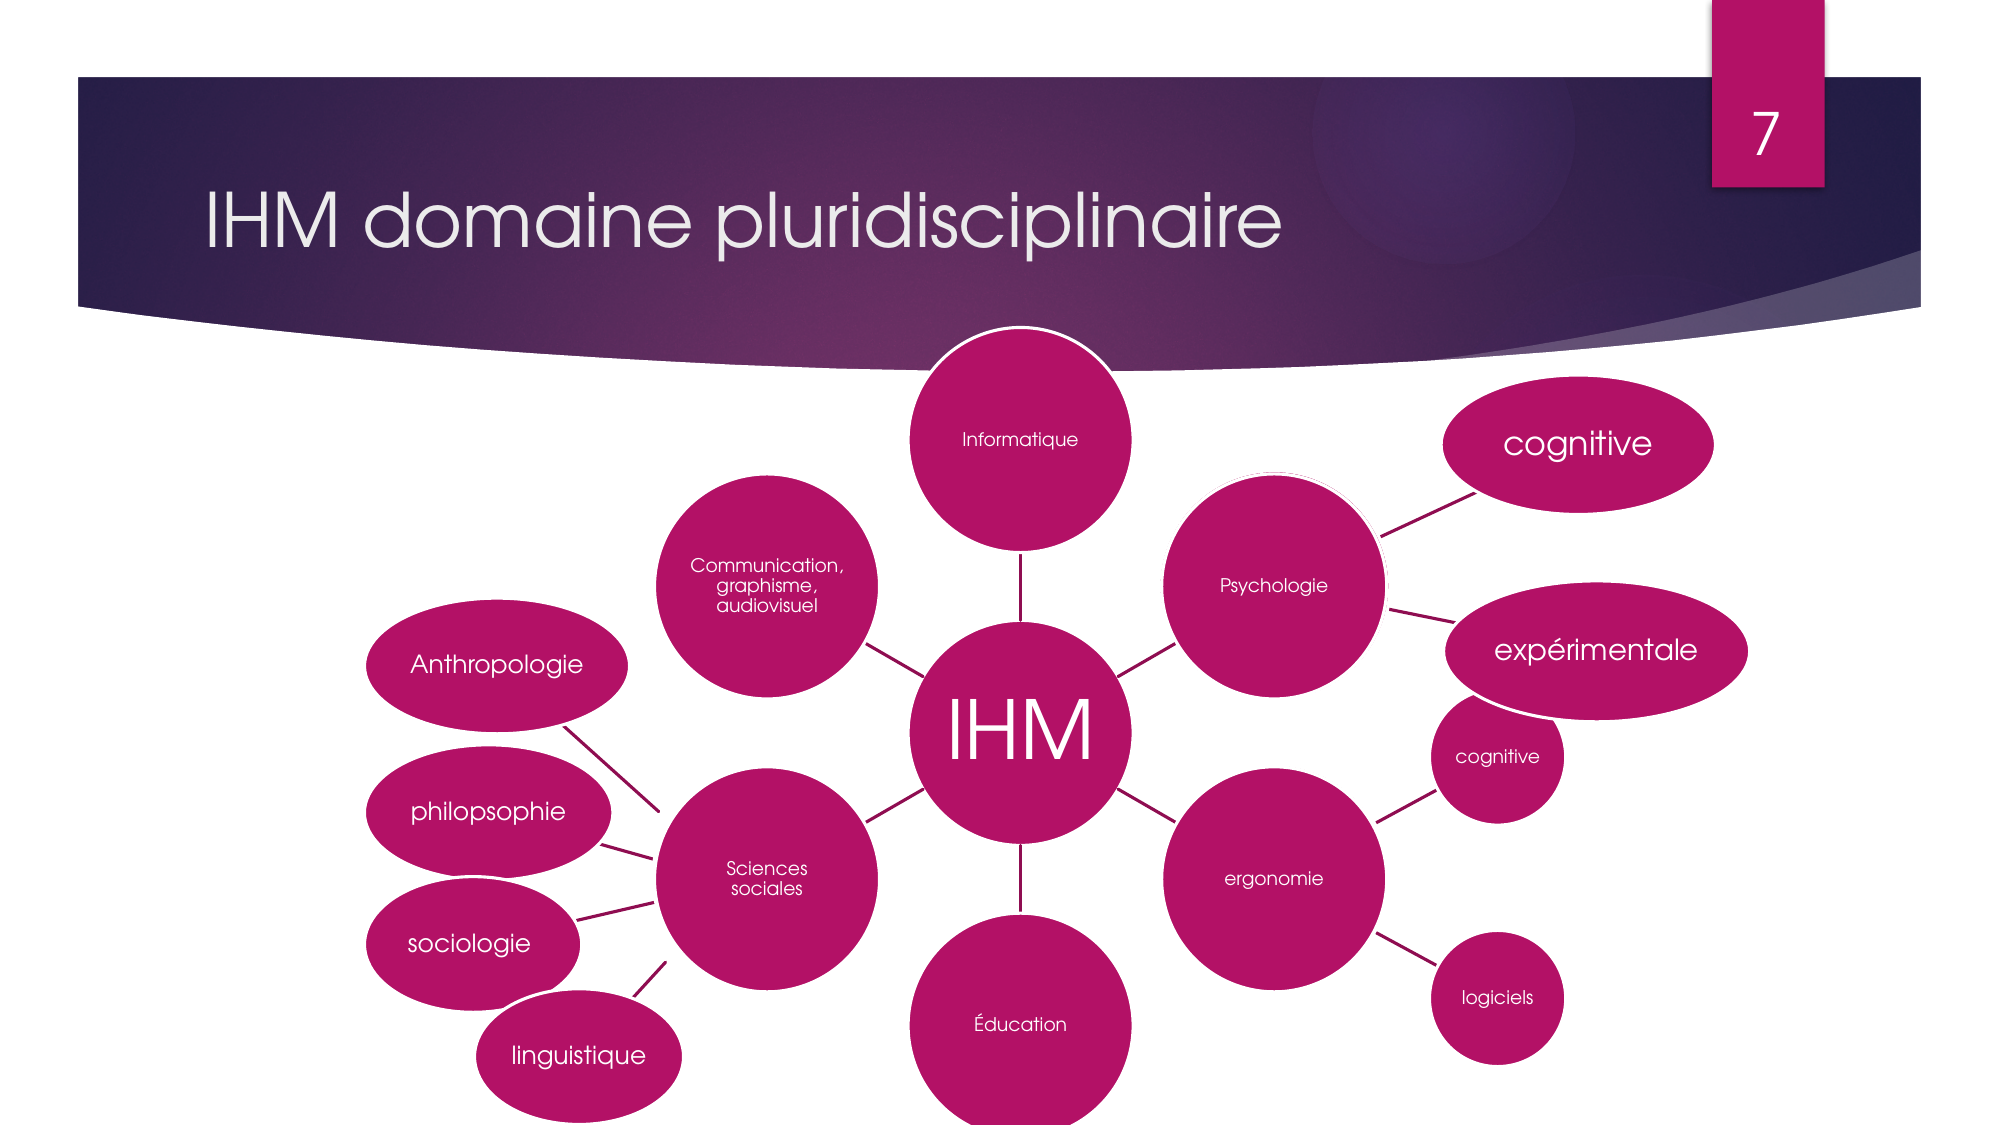

7
# IHM domaine pluridisciplinaire
cognitive
expérimentale
IHM

Informatique

Psychologie

ergonomie

Éducation

Sciences sociales

Communication, graphisme, audiovisuel
Anthropologie
philopsophie
sociologie
linguistique
cognitive
logiciels